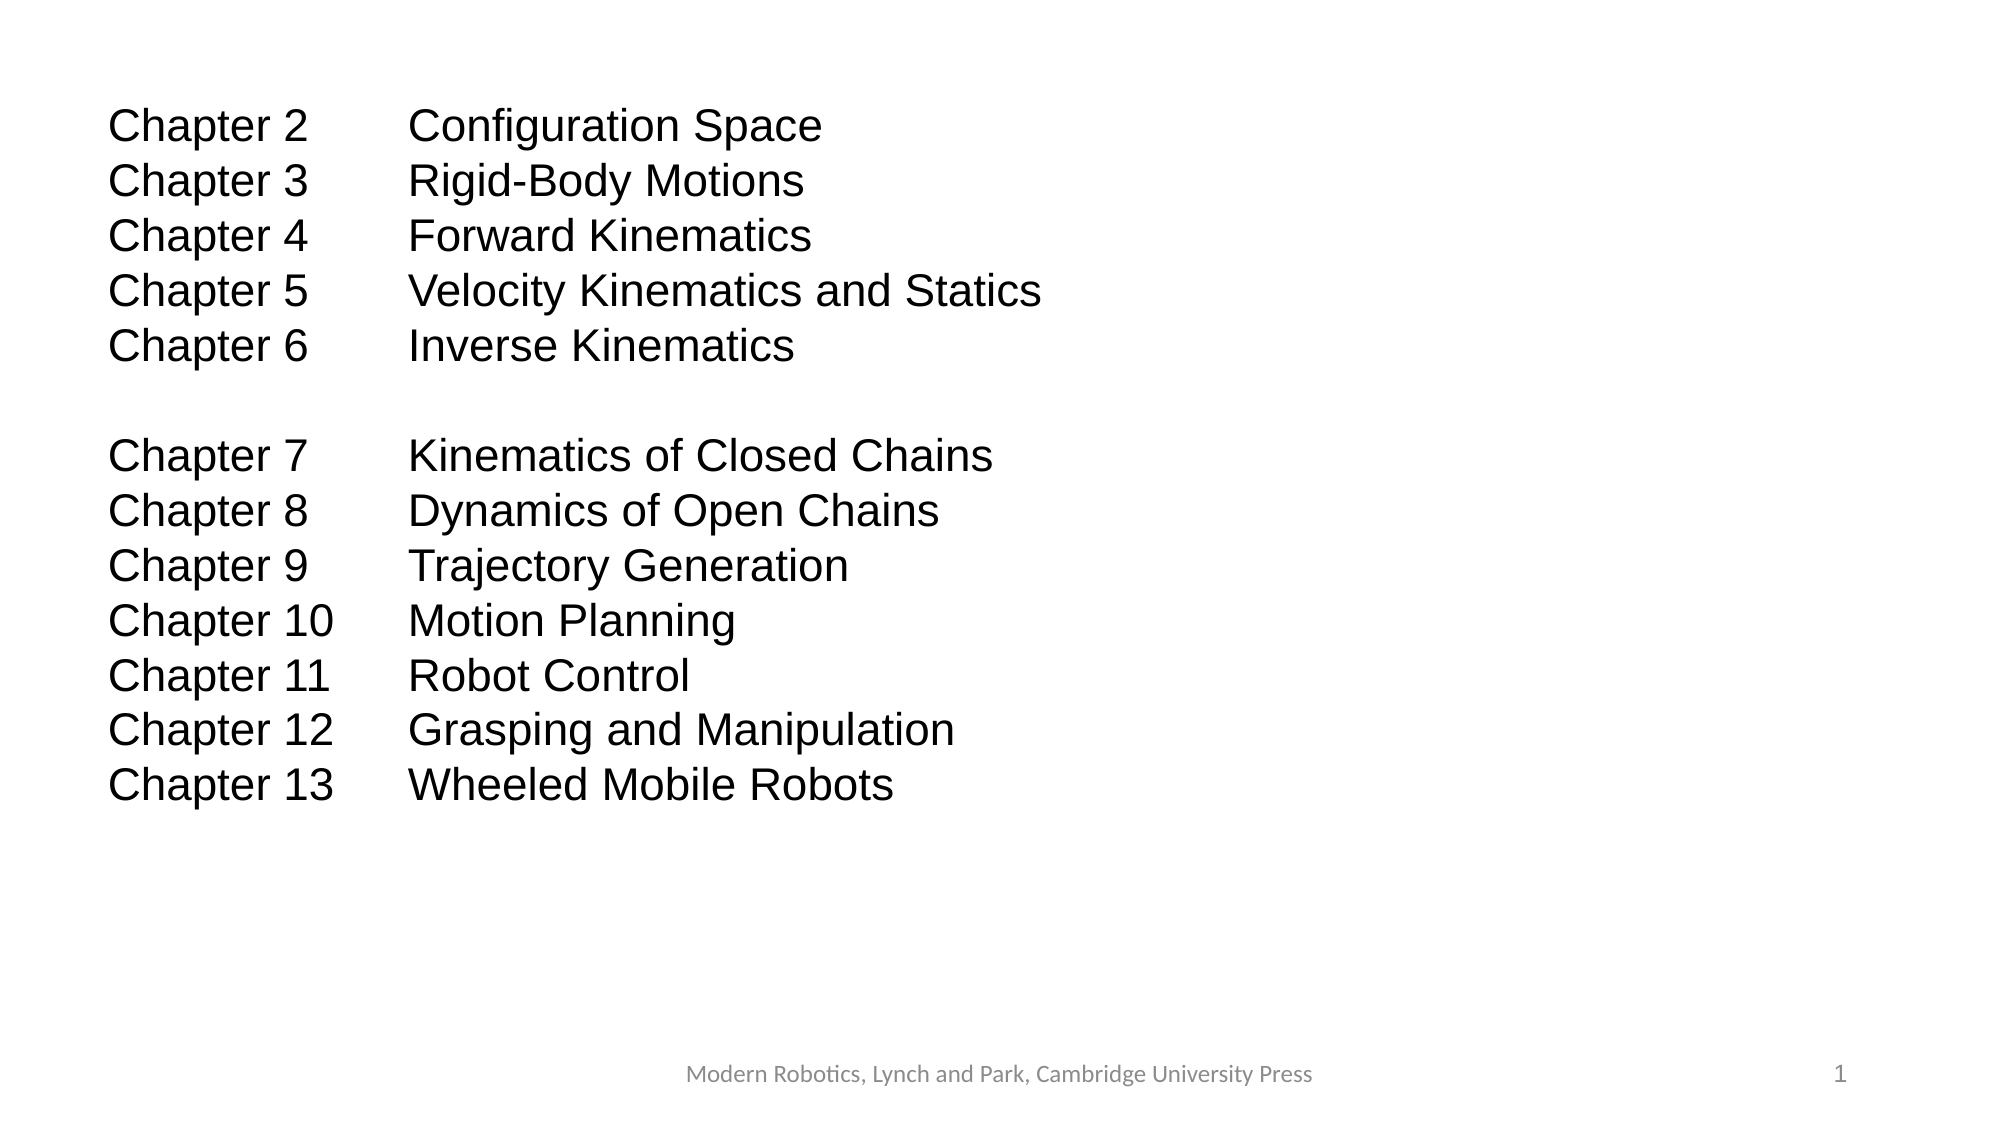

Chapter 2	Configuration Space
Chapter 3 	Rigid-Body Motions
Chapter 4	Forward Kinematics
Chapter 5	Velocity Kinematics and Statics
Chapter 6	Inverse Kinematics

Chapter 7	Kinematics of Closed Chains
Chapter 8	Dynamics of Open Chains
Chapter 9 	Trajectory Generation
Chapter 10	Motion Planning
Chapter 11	Robot Control
Chapter 12 	Grasping and Manipulation
Chapter 13	Wheeled Mobile Robots
Modern Robotics, Lynch and Park, Cambridge University Press
1